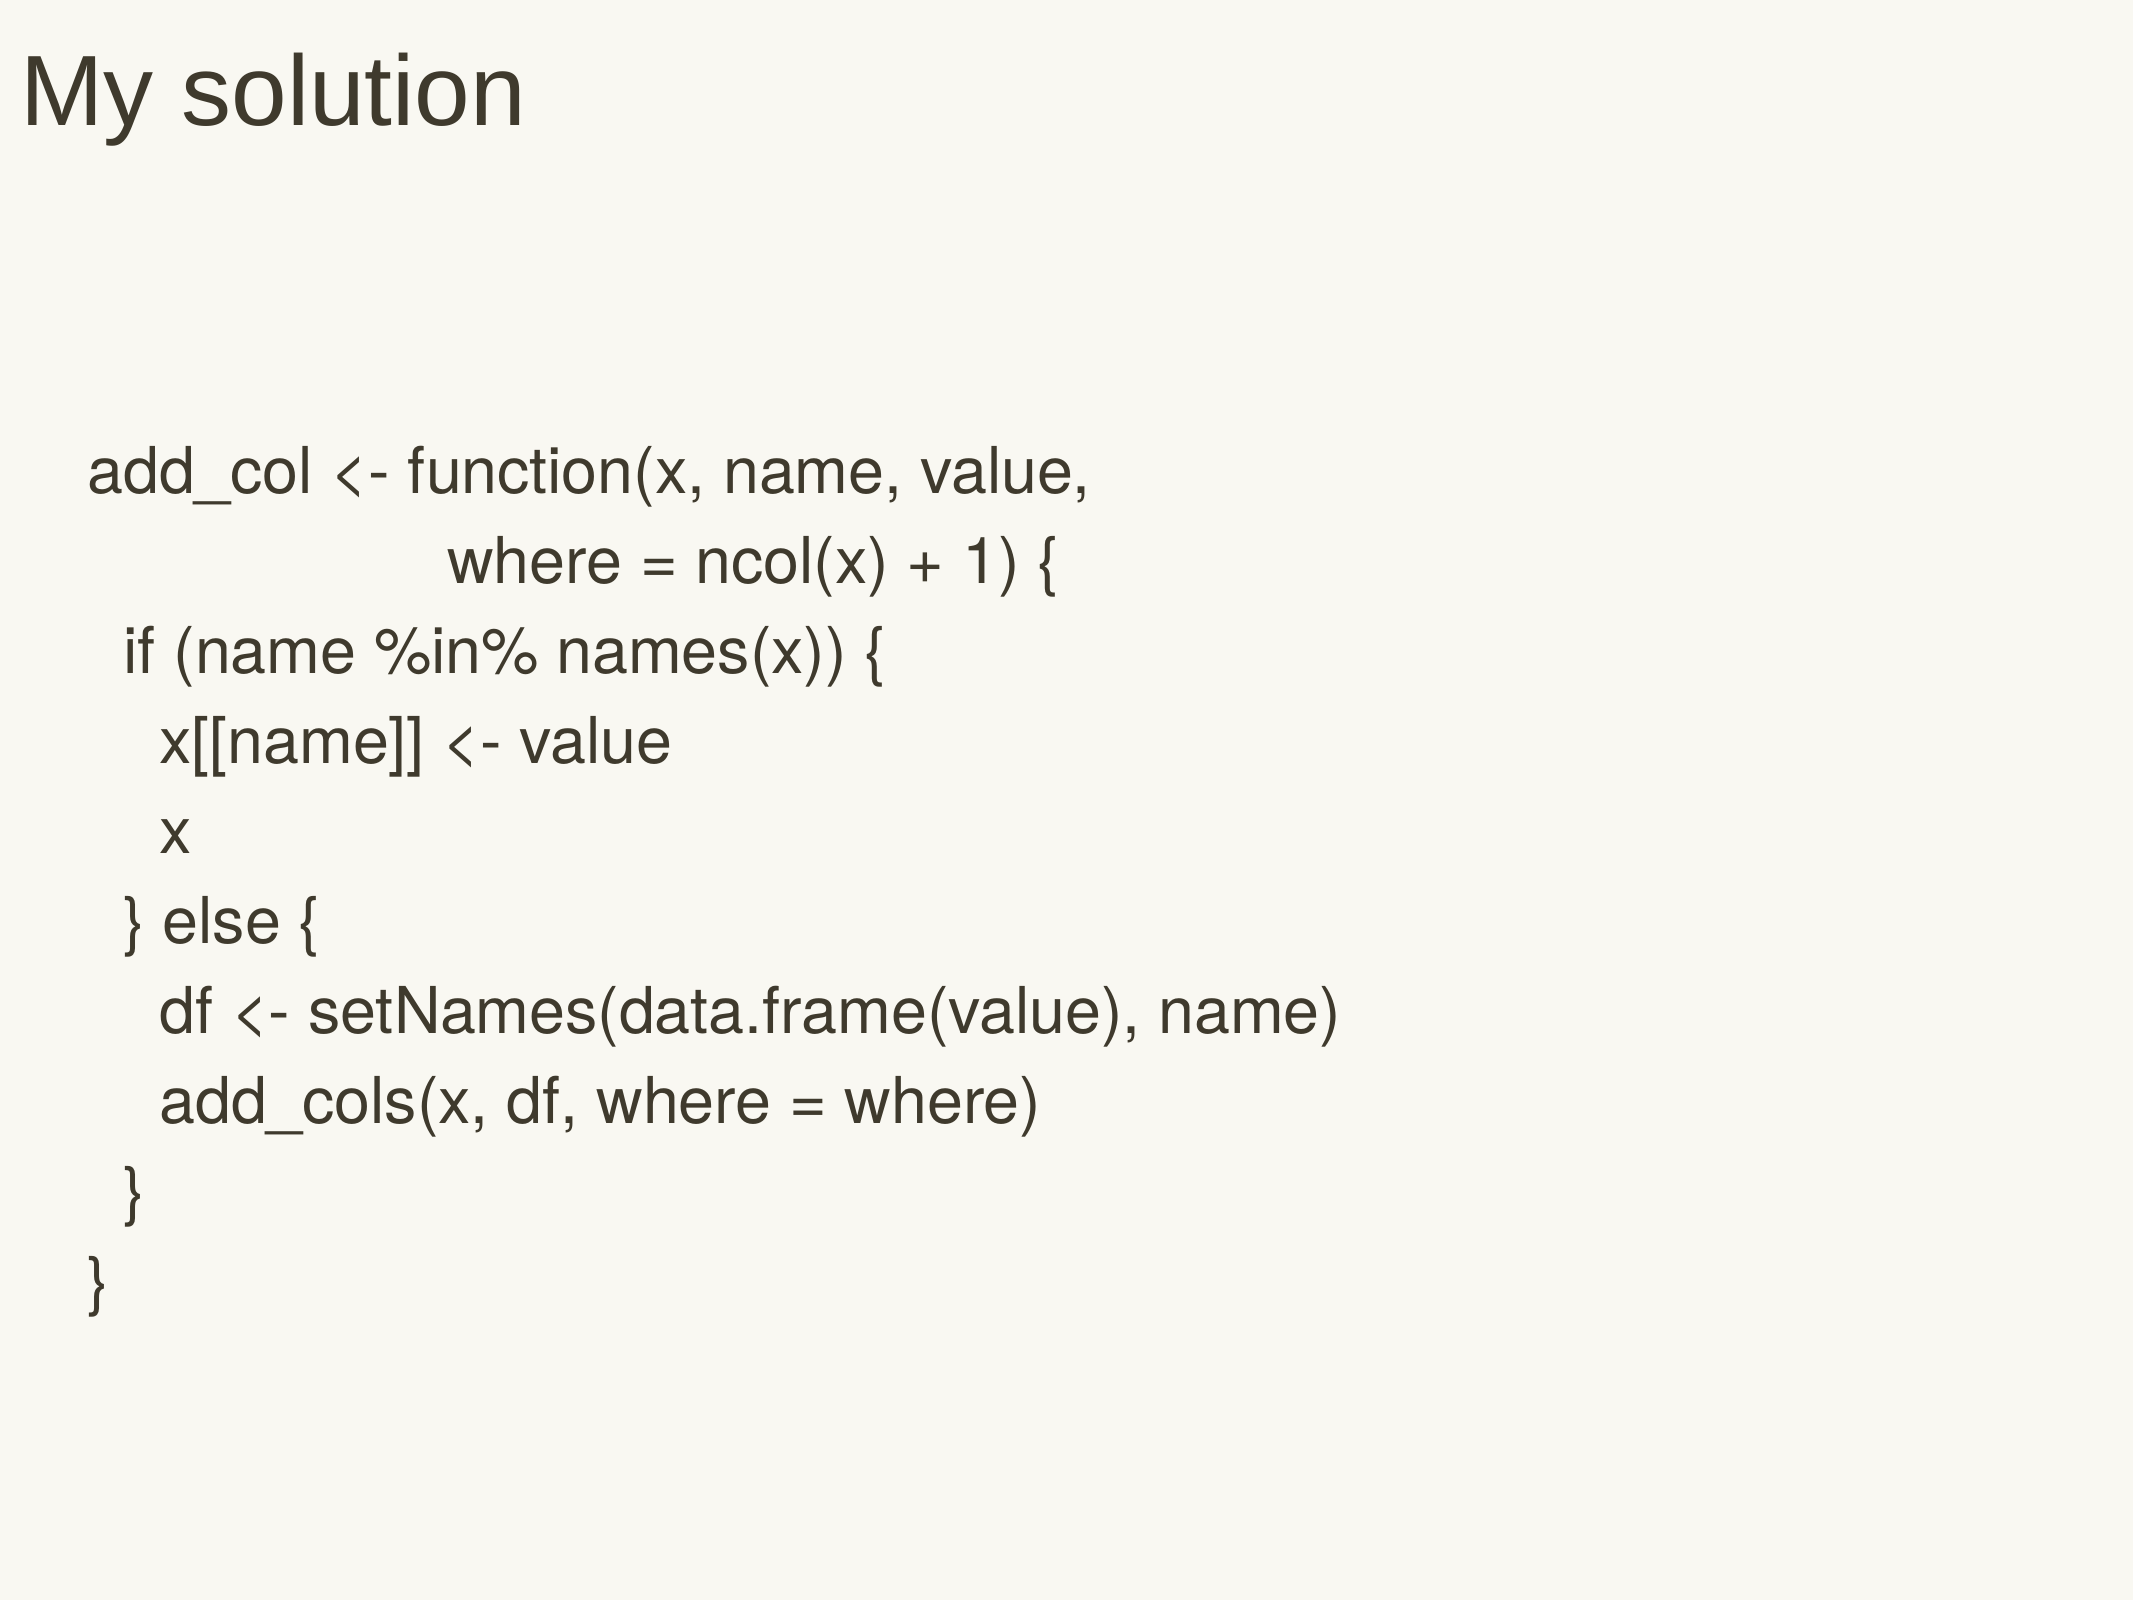

# My solution
add_col <- function(x, name, value,
                    where = ncol(x) + 1) {
  if (name %in% names(x)) {
    x[[name]] <- value
    x
  } else {
    df <- setNames(data.frame(value), name)
    add_cols(x, df, where = where)
  }
}